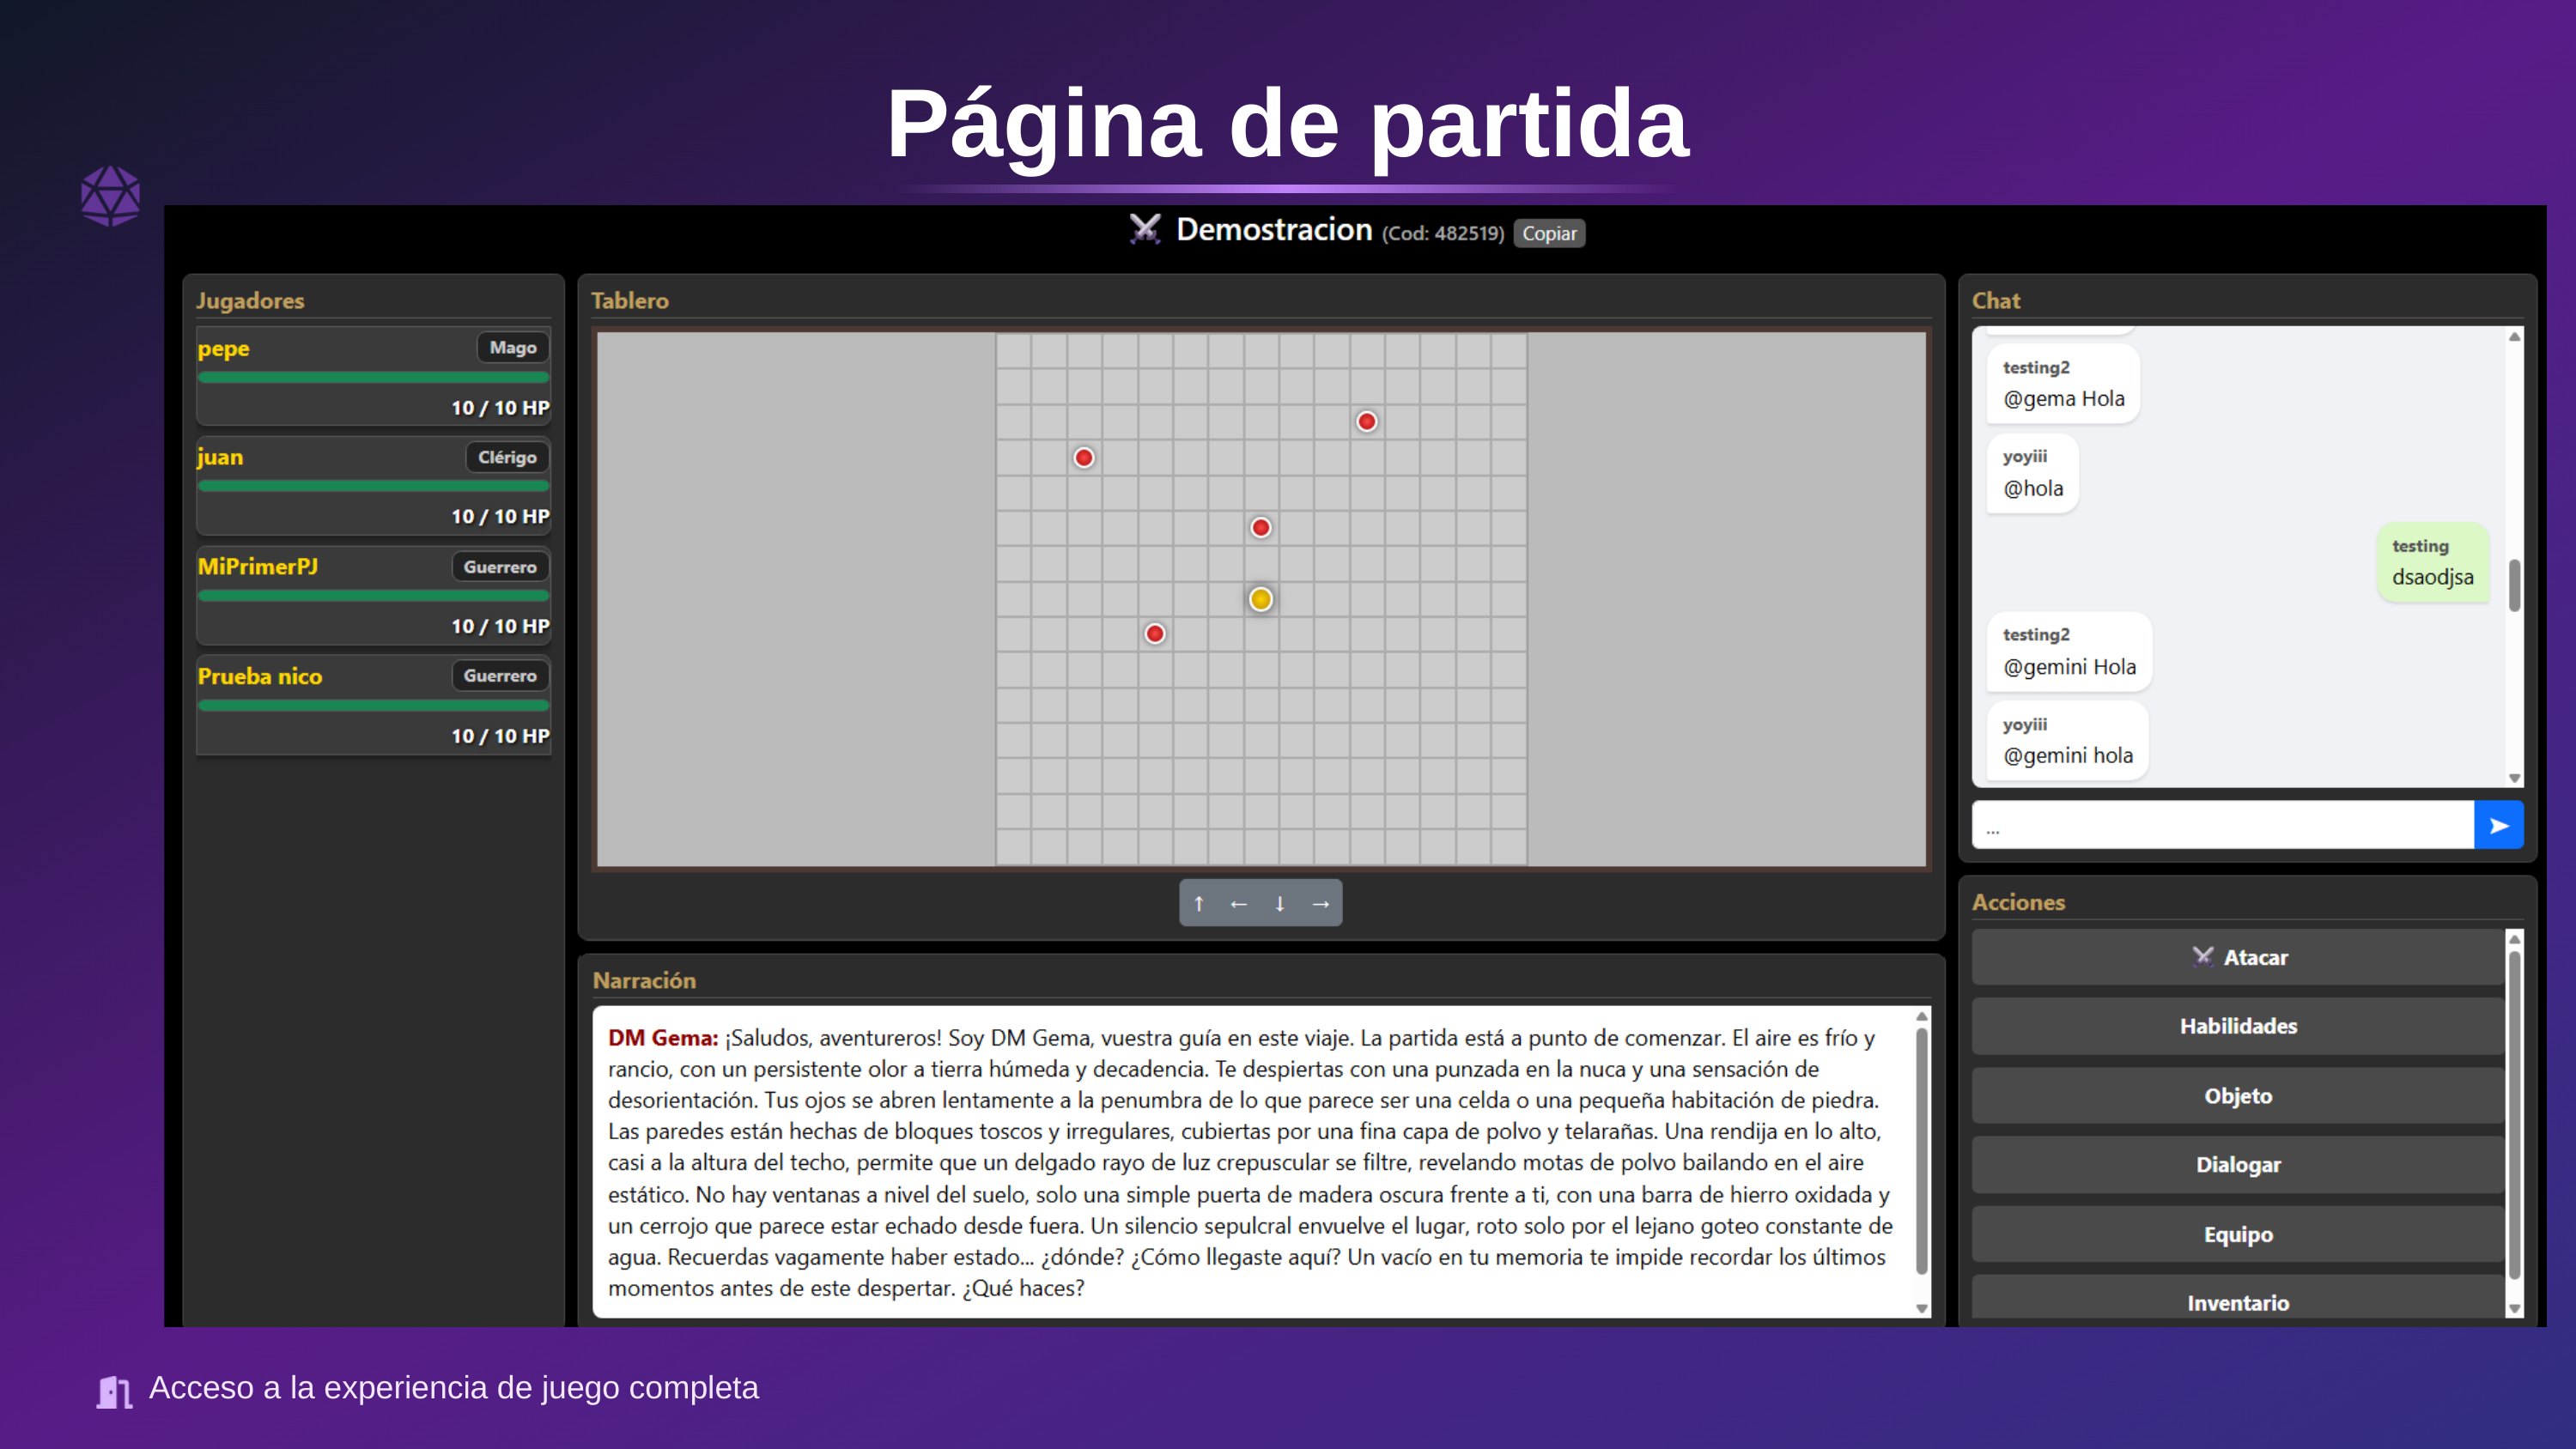

Página de partida

Acceso a la experiencia de juego completa